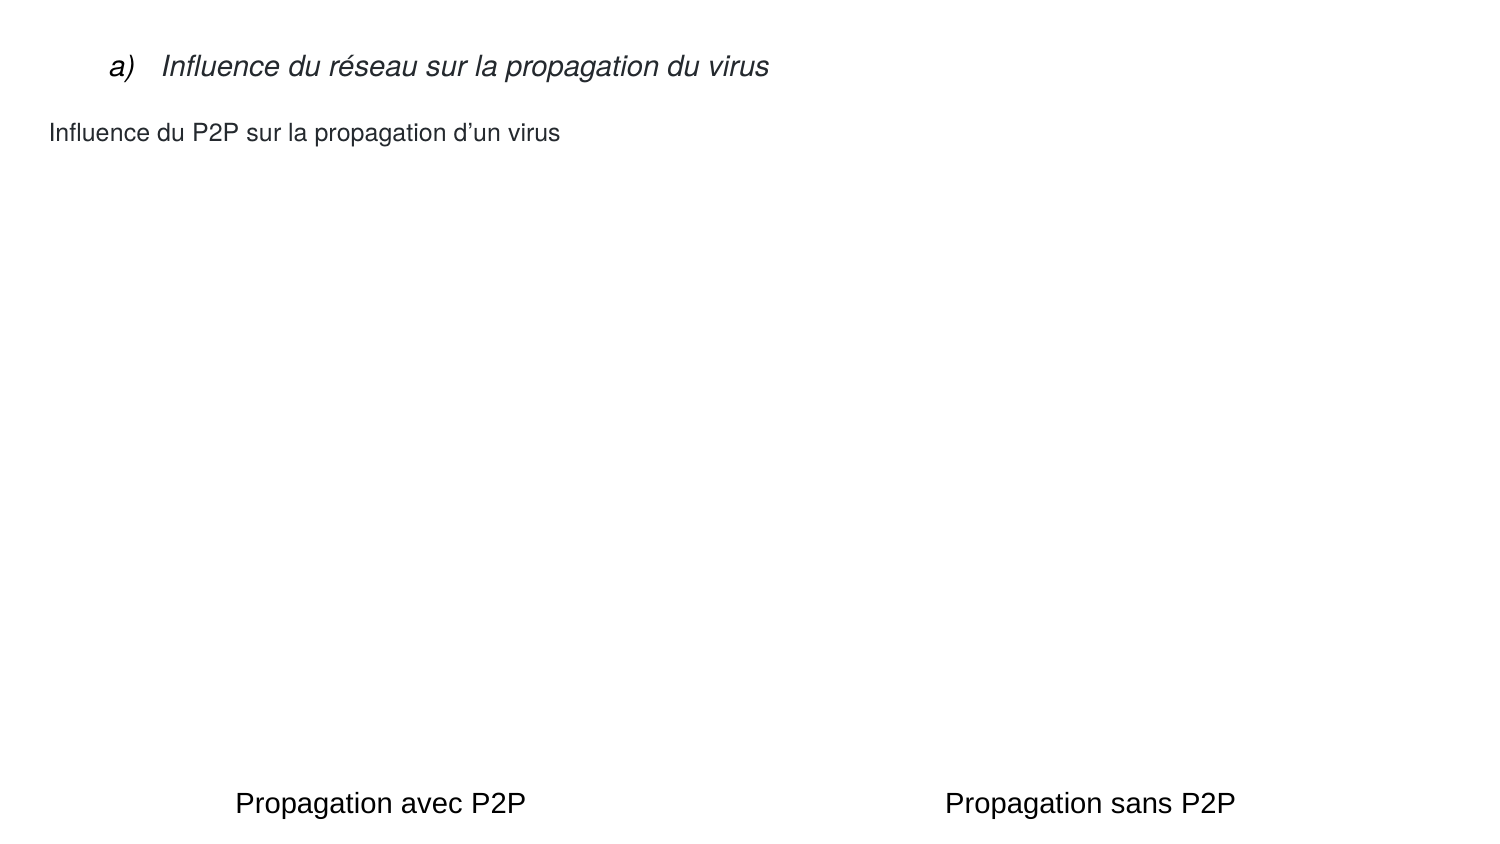

Influence du réseau sur la propagation du virus
# Influence du P2P sur la propagation d’un virus

Propagation avec P2P
Propagation sans P2P